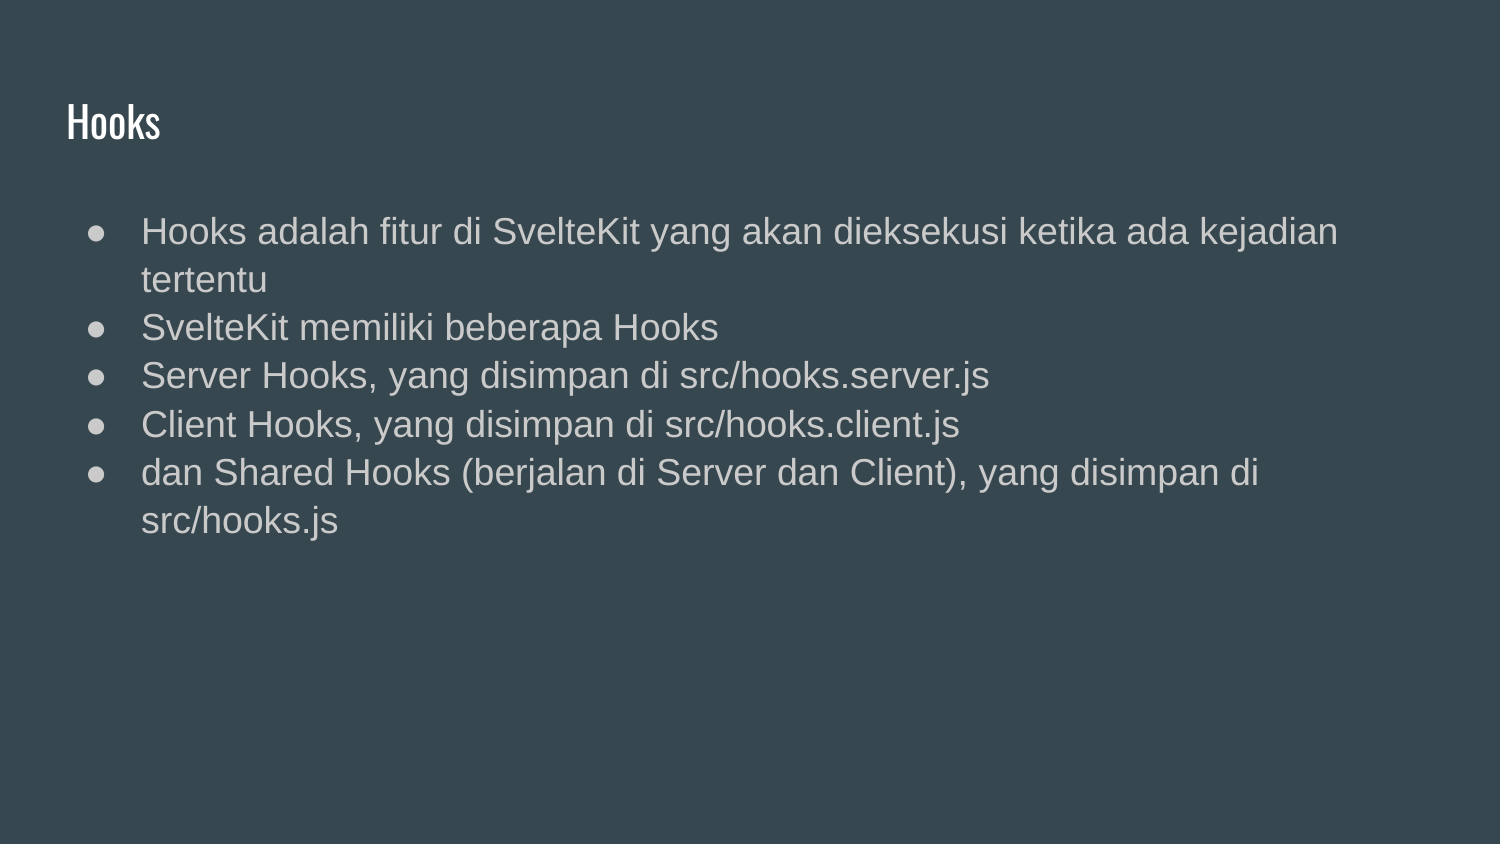

# Hooks
Hooks adalah fitur di SvelteKit yang akan dieksekusi ketika ada kejadian tertentu
SvelteKit memiliki beberapa Hooks
Server Hooks, yang disimpan di src/hooks.server.js
Client Hooks, yang disimpan di src/hooks.client.js
dan Shared Hooks (berjalan di Server dan Client), yang disimpan di src/hooks.js